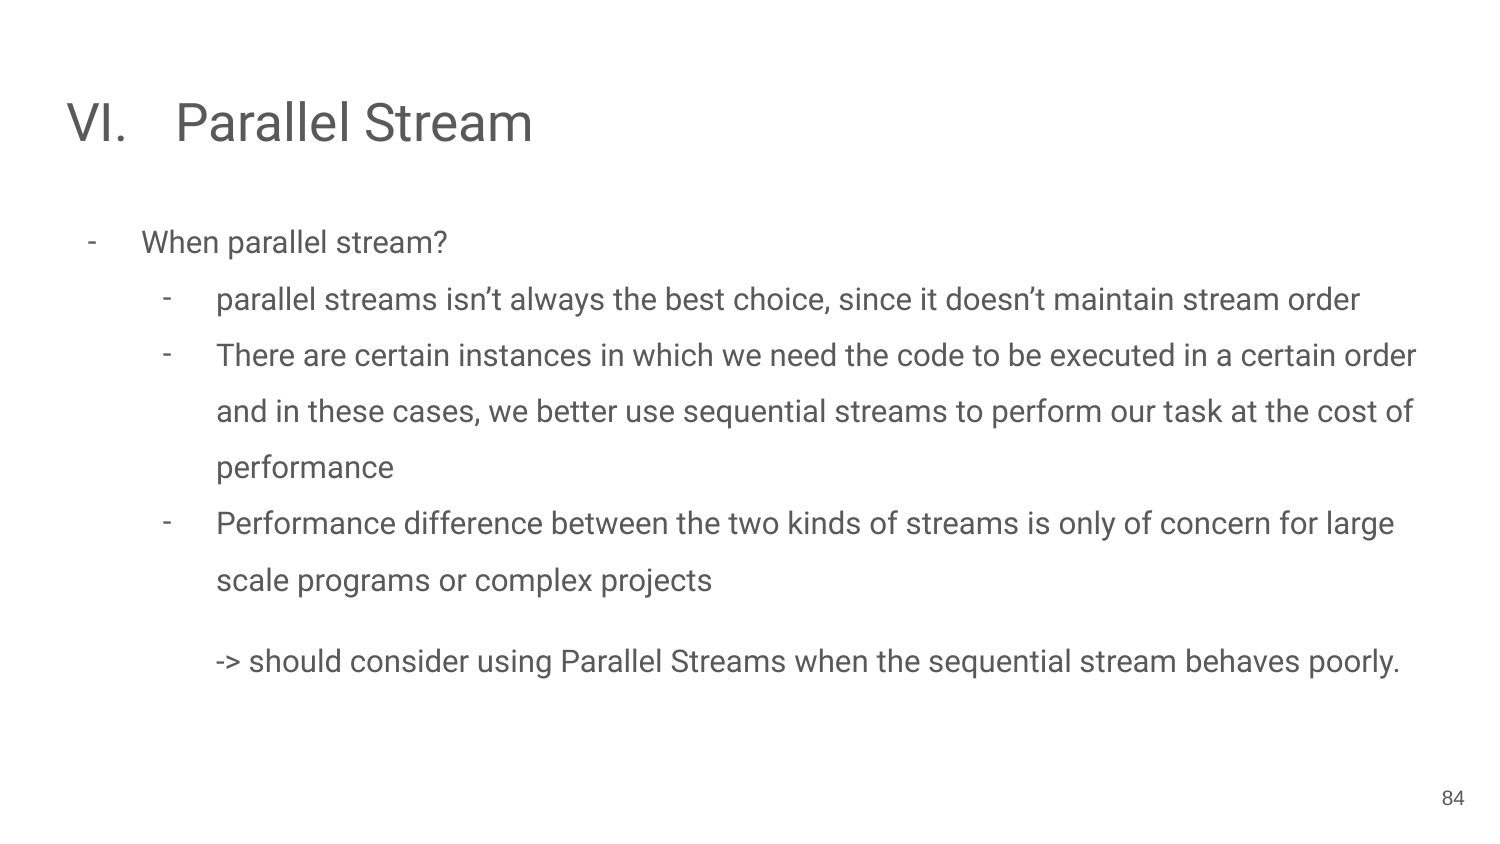

# VI.	Parallel Stream
When parallel stream?
parallel streams isn’t always the best choice, since it doesn’t maintain stream order
There are certain instances in which we need the code to be executed in a certain order and in these cases, we better use sequential streams to perform our task at the cost of performance
Performance difference between the two kinds of streams is only of concern for large scale programs or complex projects
-> should consider using Parallel Streams when the sequential stream behaves poorly.
84